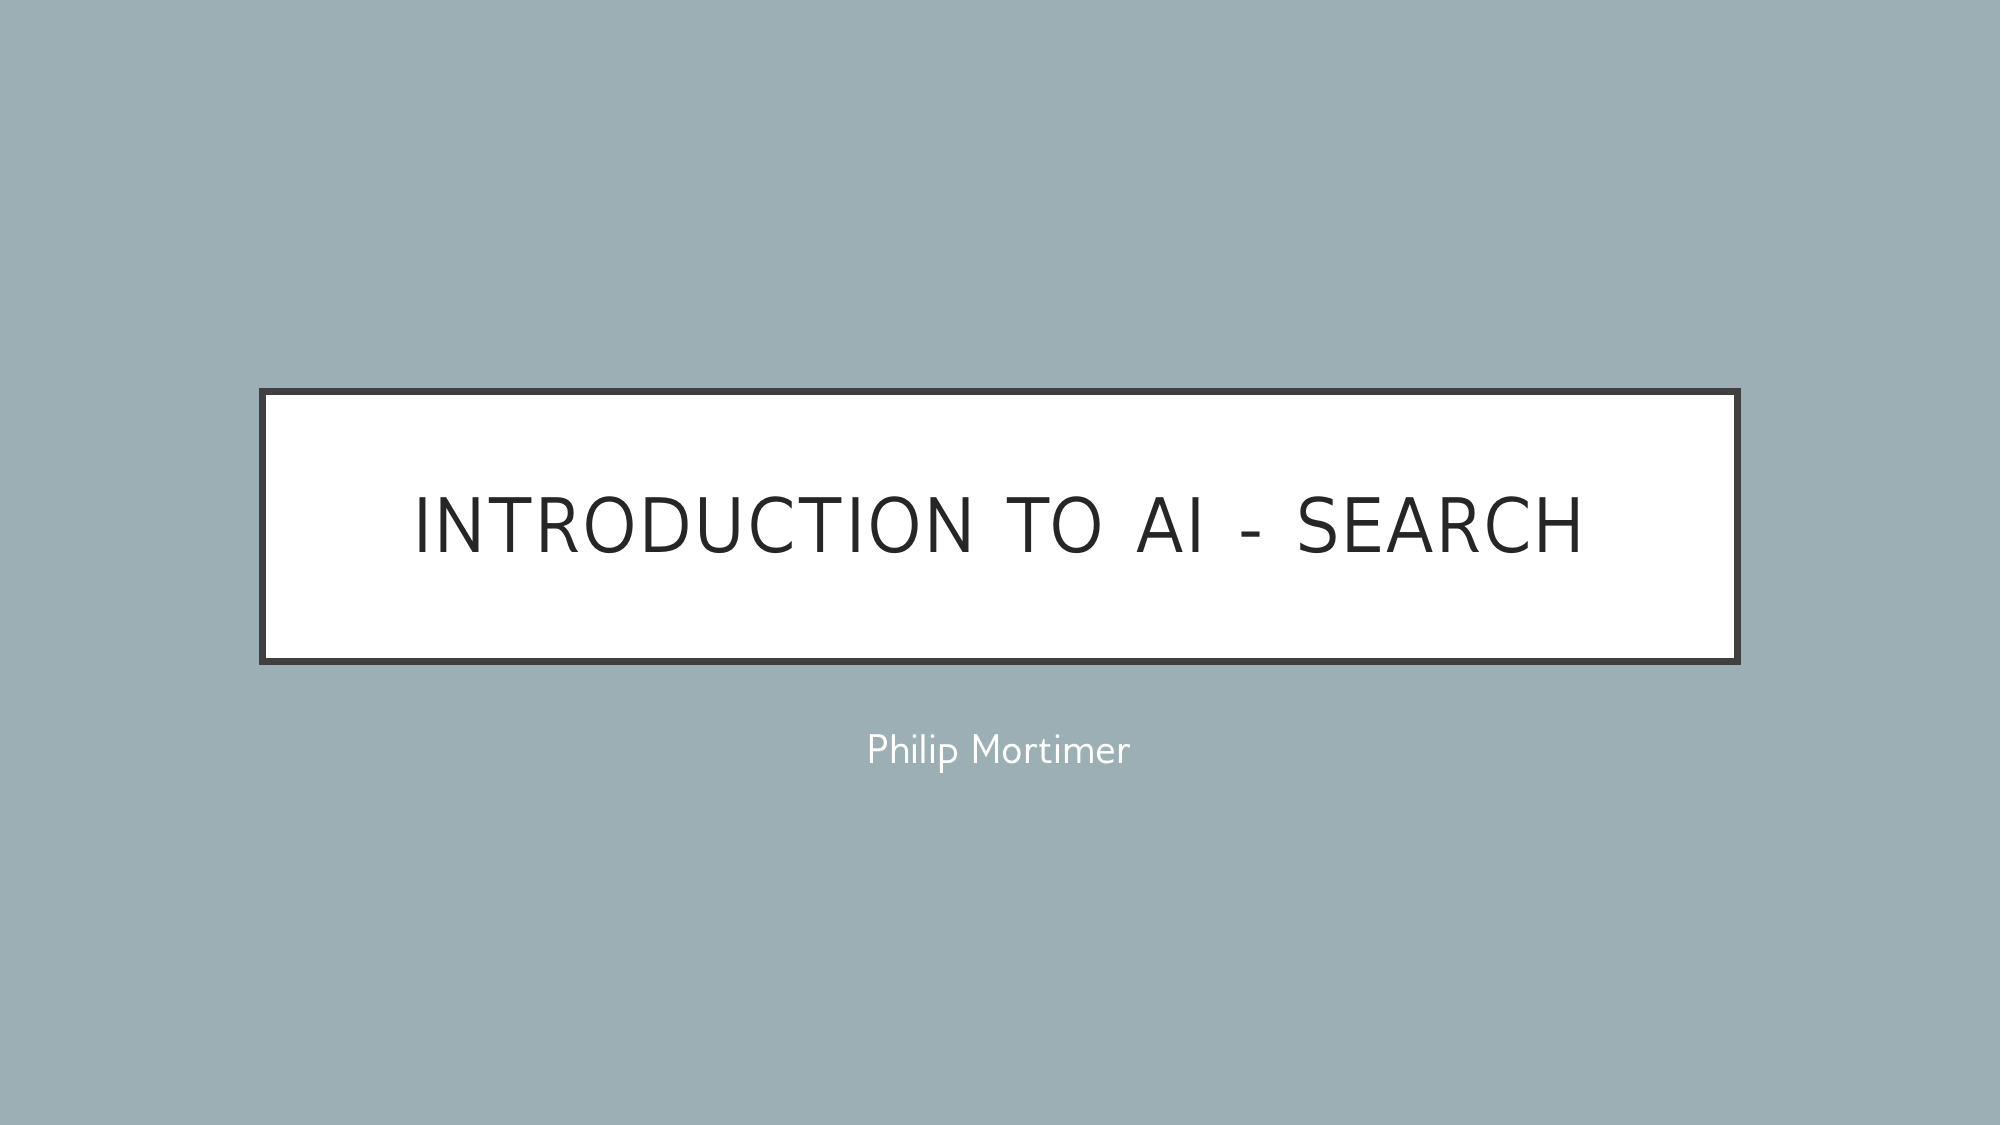

# Introduction to AI - Search
Philip Mortimer